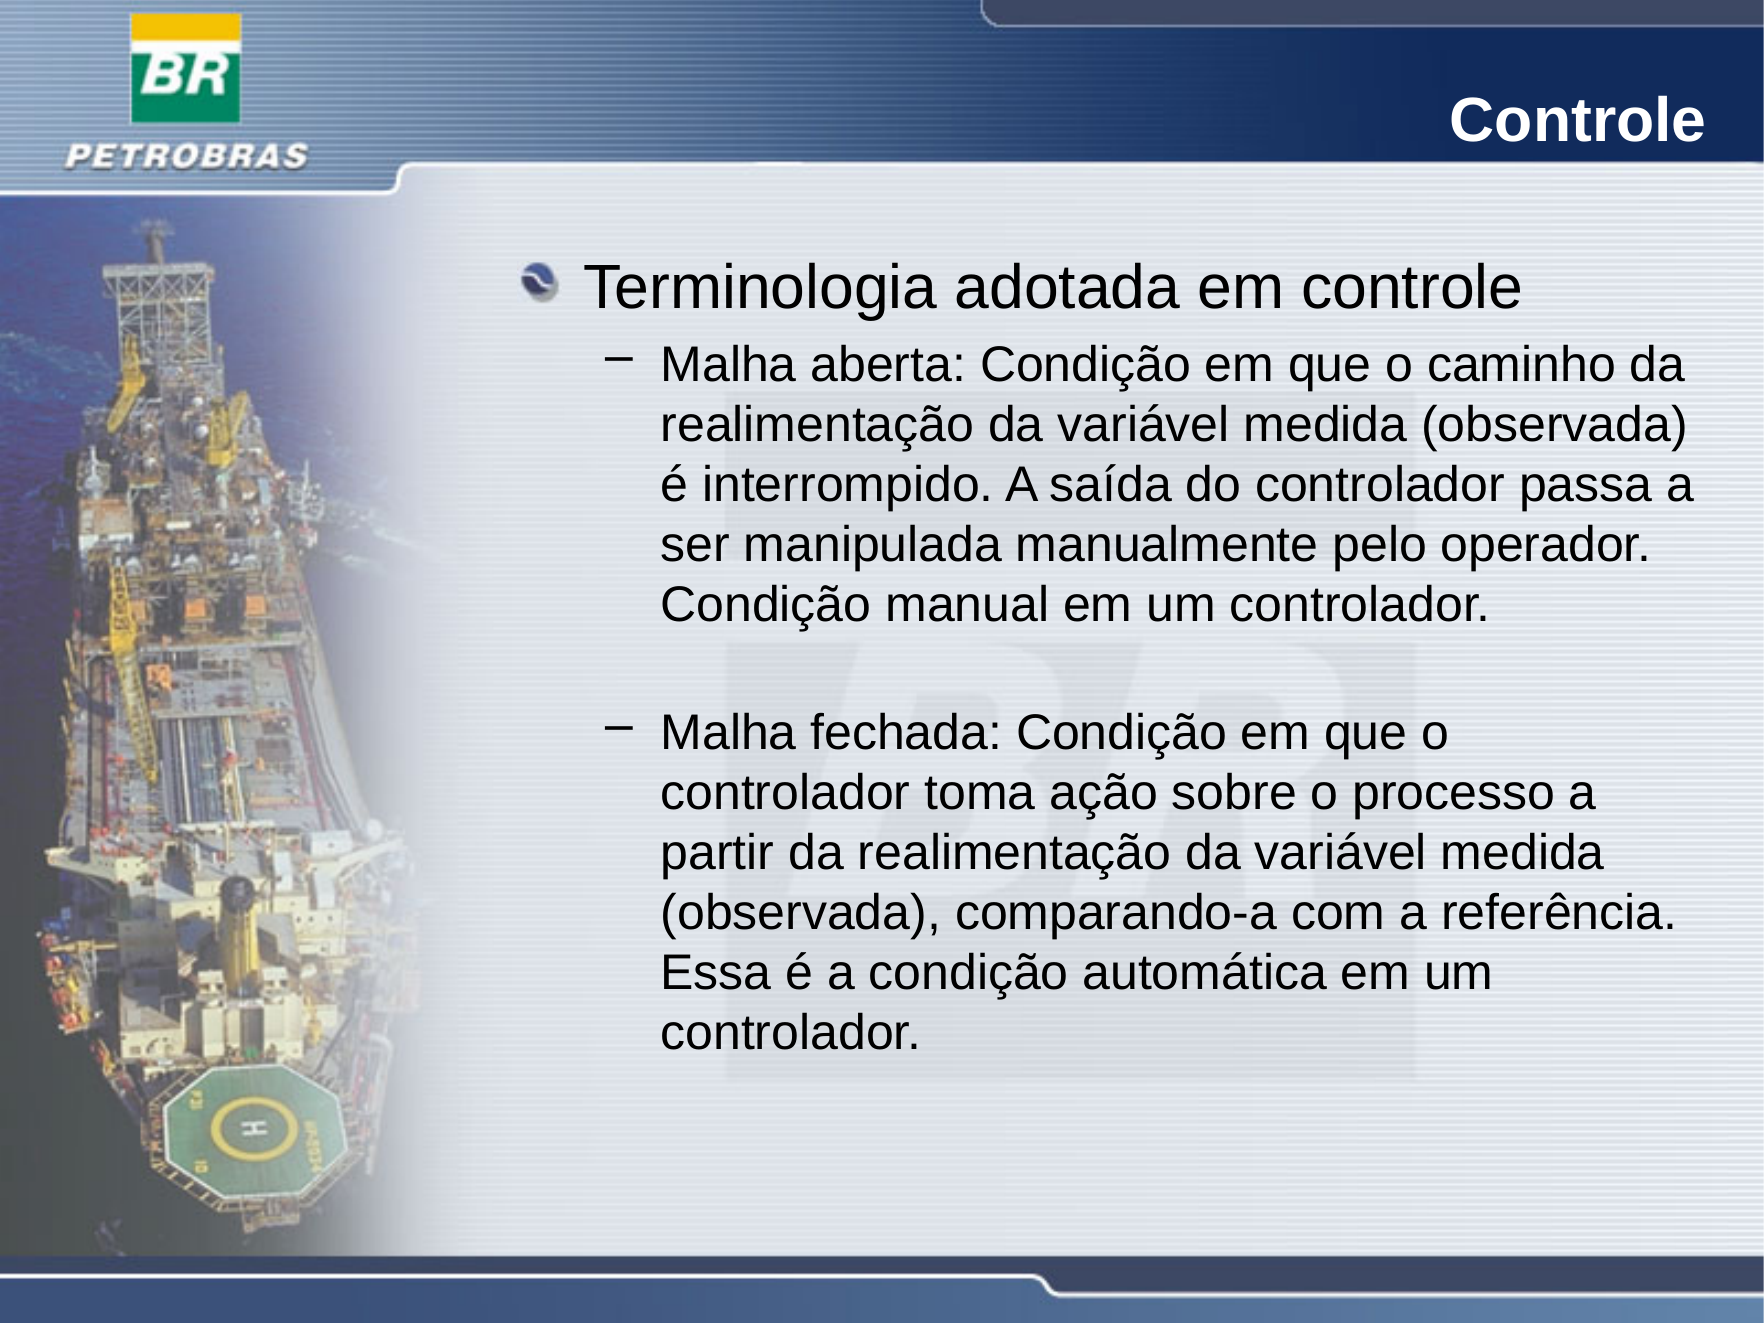

Controle
Terminologia adotada em controle
Malha aberta: Condição em que o caminho da realimentação da variável medida (observada) é interrompido. A saída do controlador passa a ser manipulada manualmente pelo operador. Condição manual em um controlador.

Malha fechada: Condição em que o controlador toma ação sobre o processo a partir da realimentação da variável medida (observada), comparando-a com a referência. Essa é a condição automática em um controlador.